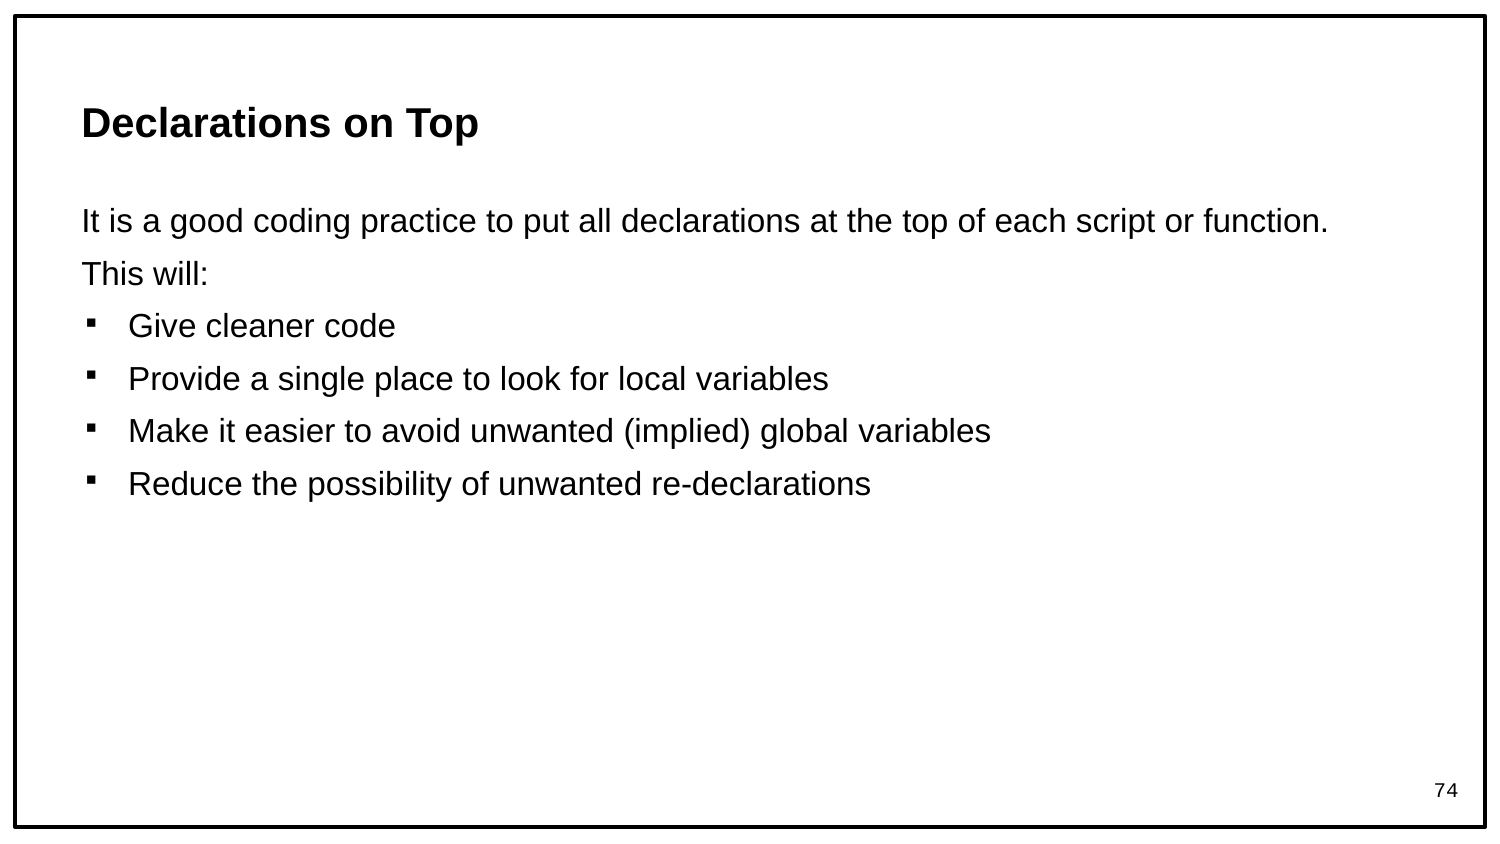

# Declarations on Top
It is a good coding practice to put all declarations at the top of each script or function.
This will:
Give cleaner code
Provide a single place to look for local variables
Make it easier to avoid unwanted (implied) global variables
Reduce the possibility of unwanted re-declarations
74